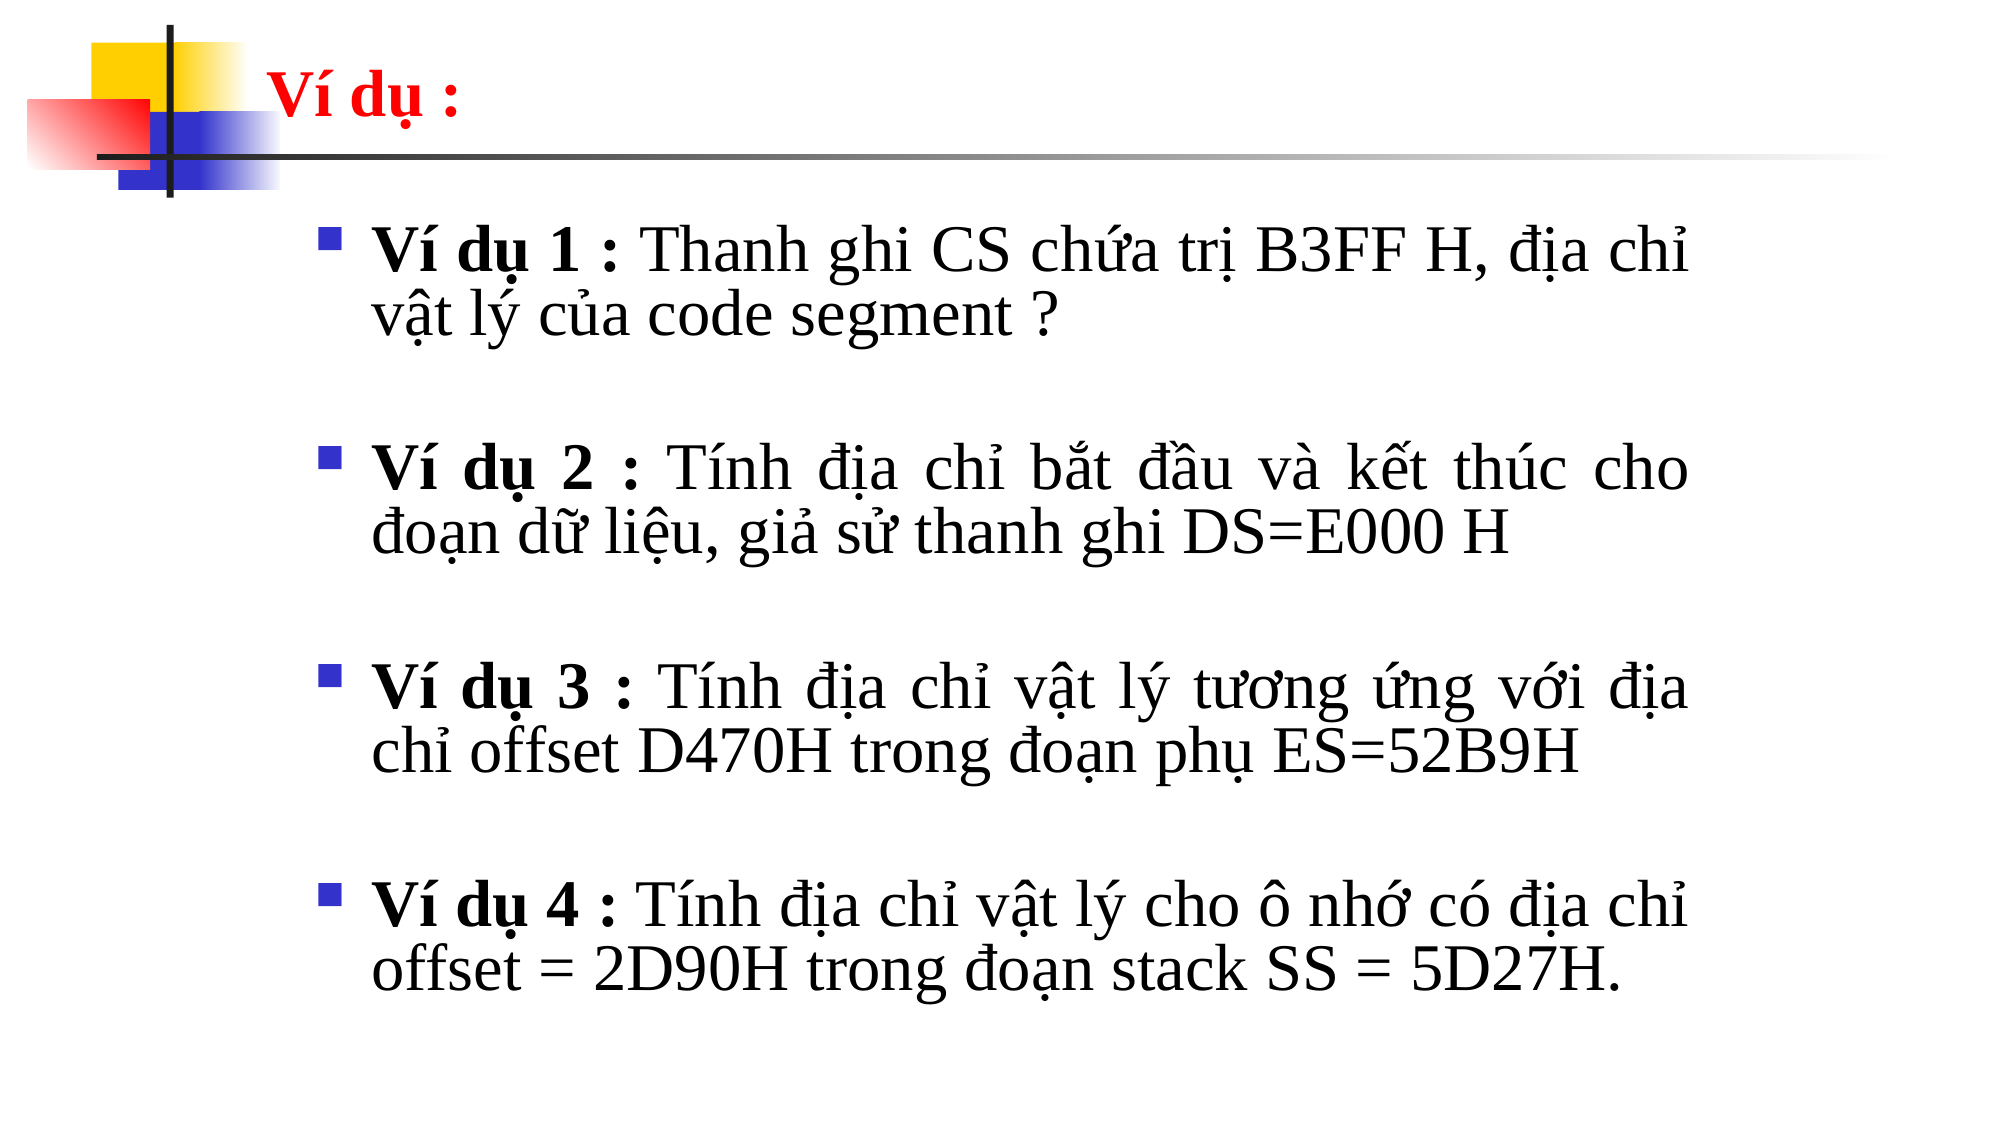

# Ví dụ :
Ví dụ 1 : Thanh ghi CS chứa trị B3FF H, địa chỉ vật lý của code segment ?

Ví dụ 2 : Tính địa chỉ bắt đầu và kết thúc cho đoạn dữ liệu, giả sử thanh ghi DS=E000 H

Ví dụ 3 : Tính địa chỉ vật lý tương ứng với địa chỉ offset D470H trong đoạn phụ ES=52B9H

Ví dụ 4 : Tính địa chỉ vật lý cho ô nhớ có địa chỉ offset = 2D90H trong đoạn stack SS = 5D27H.